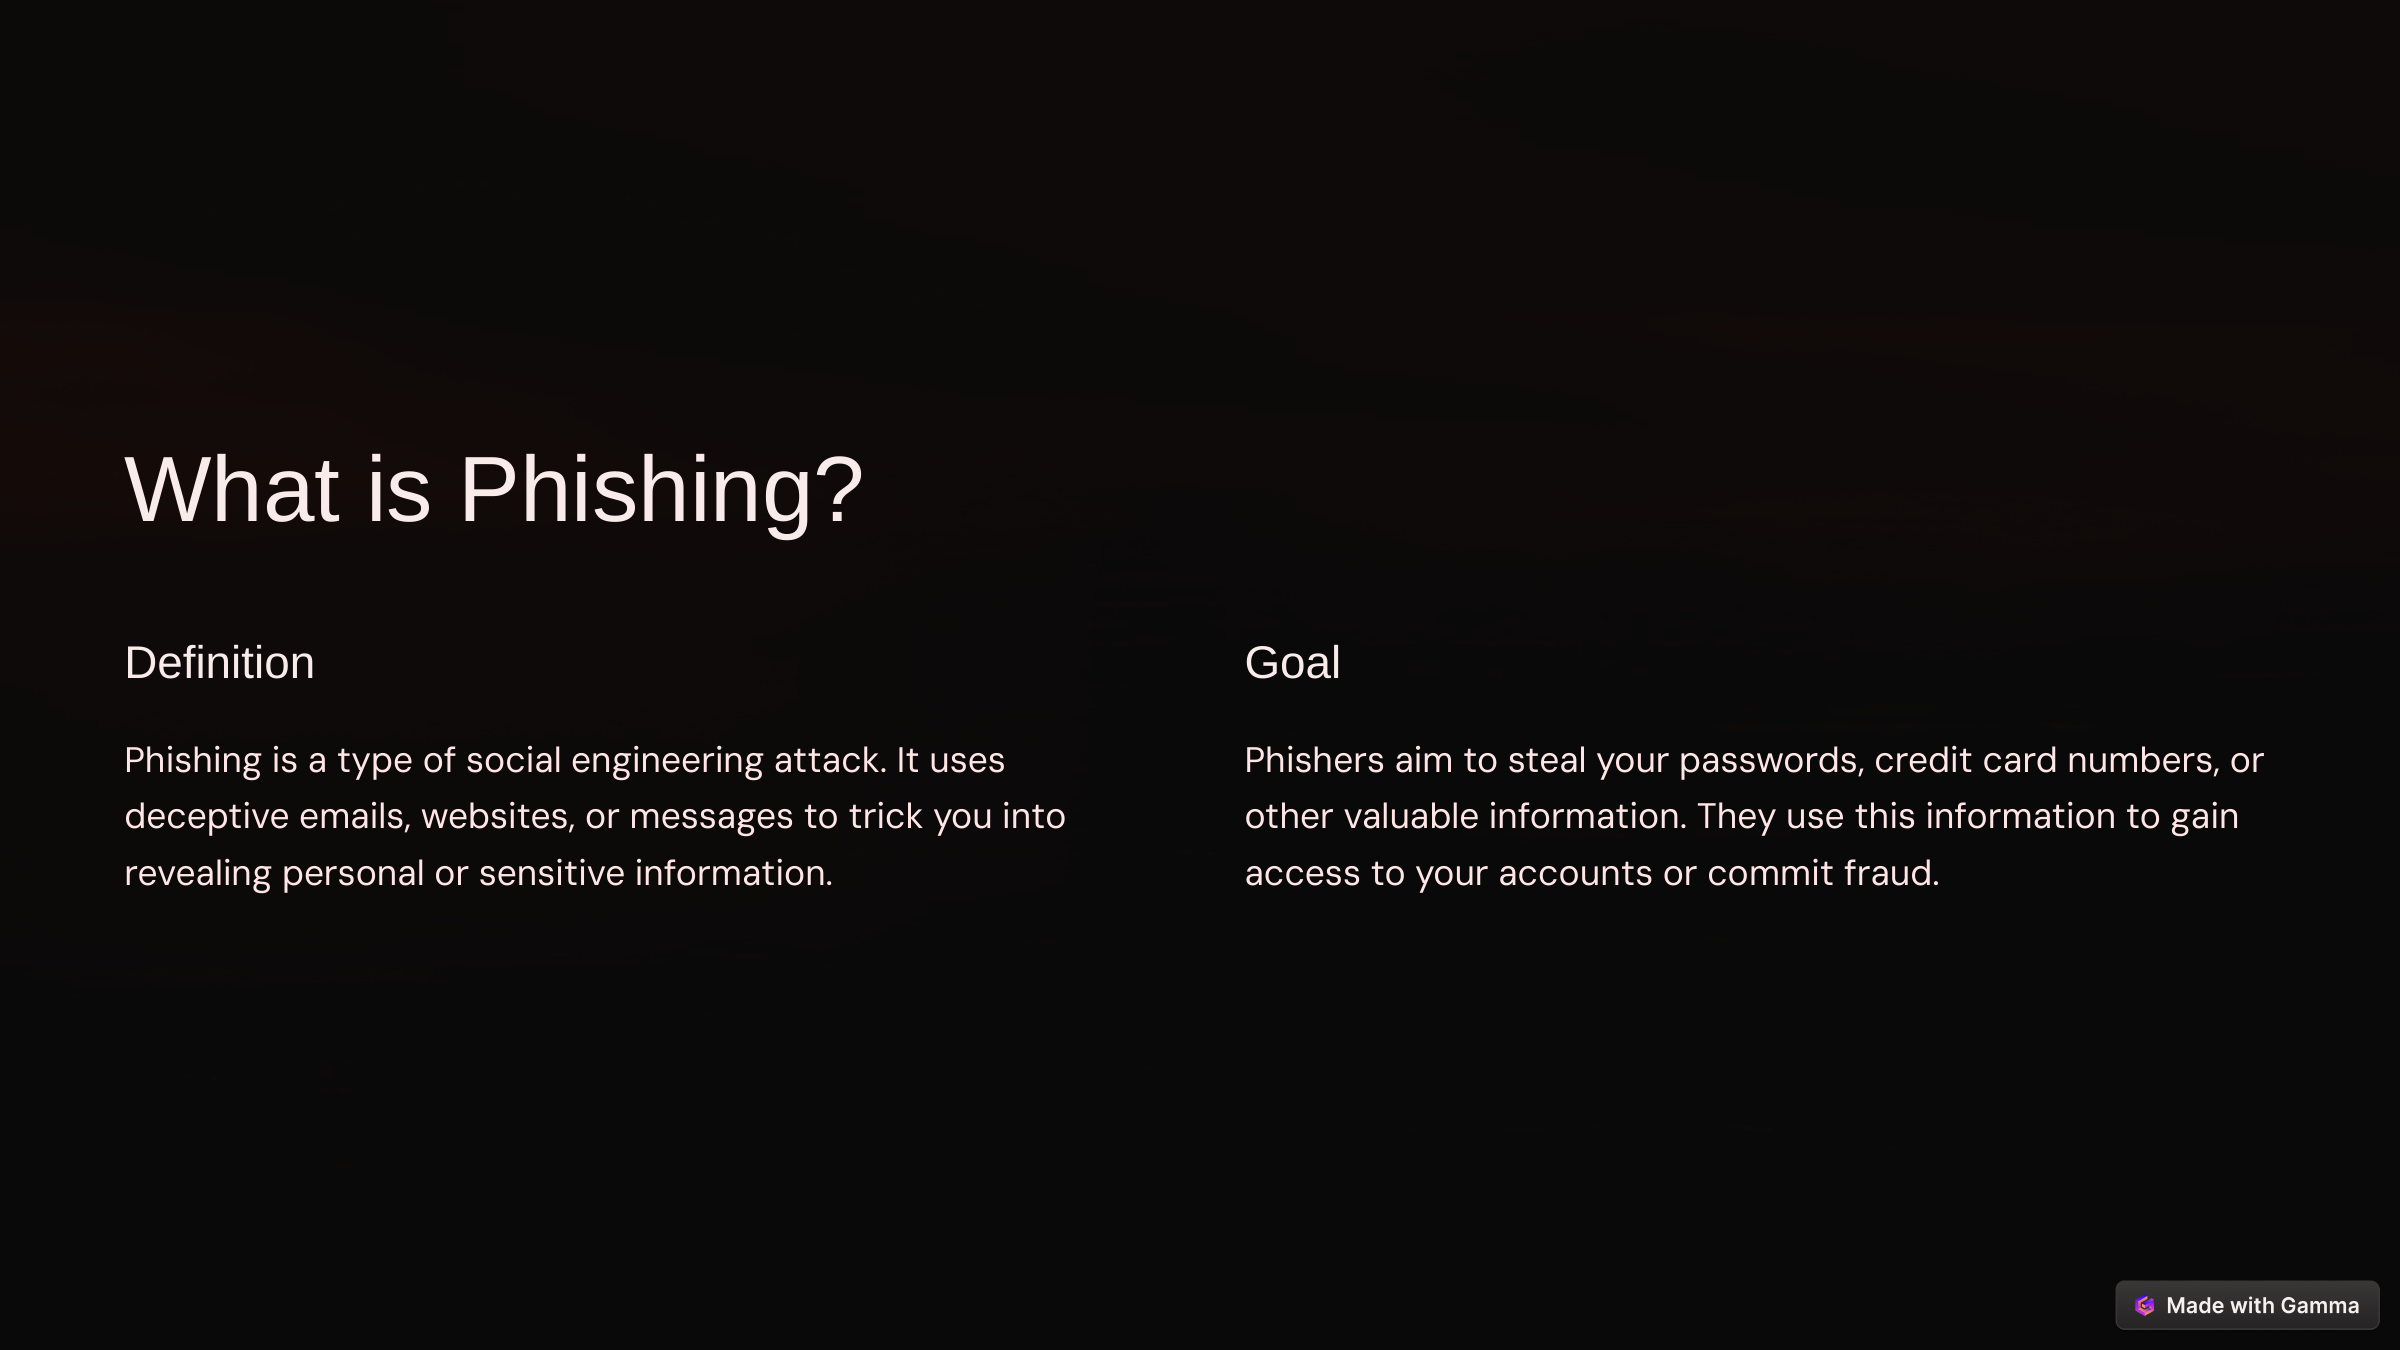

What is Phishing?
Definition
Goal
Phishing is a type of social engineering attack. It uses deceptive emails, websites, or messages to trick you into revealing personal or sensitive information.
Phishers aim to steal your passwords, credit card numbers, or other valuable information. They use this information to gain access to your accounts or commit fraud.